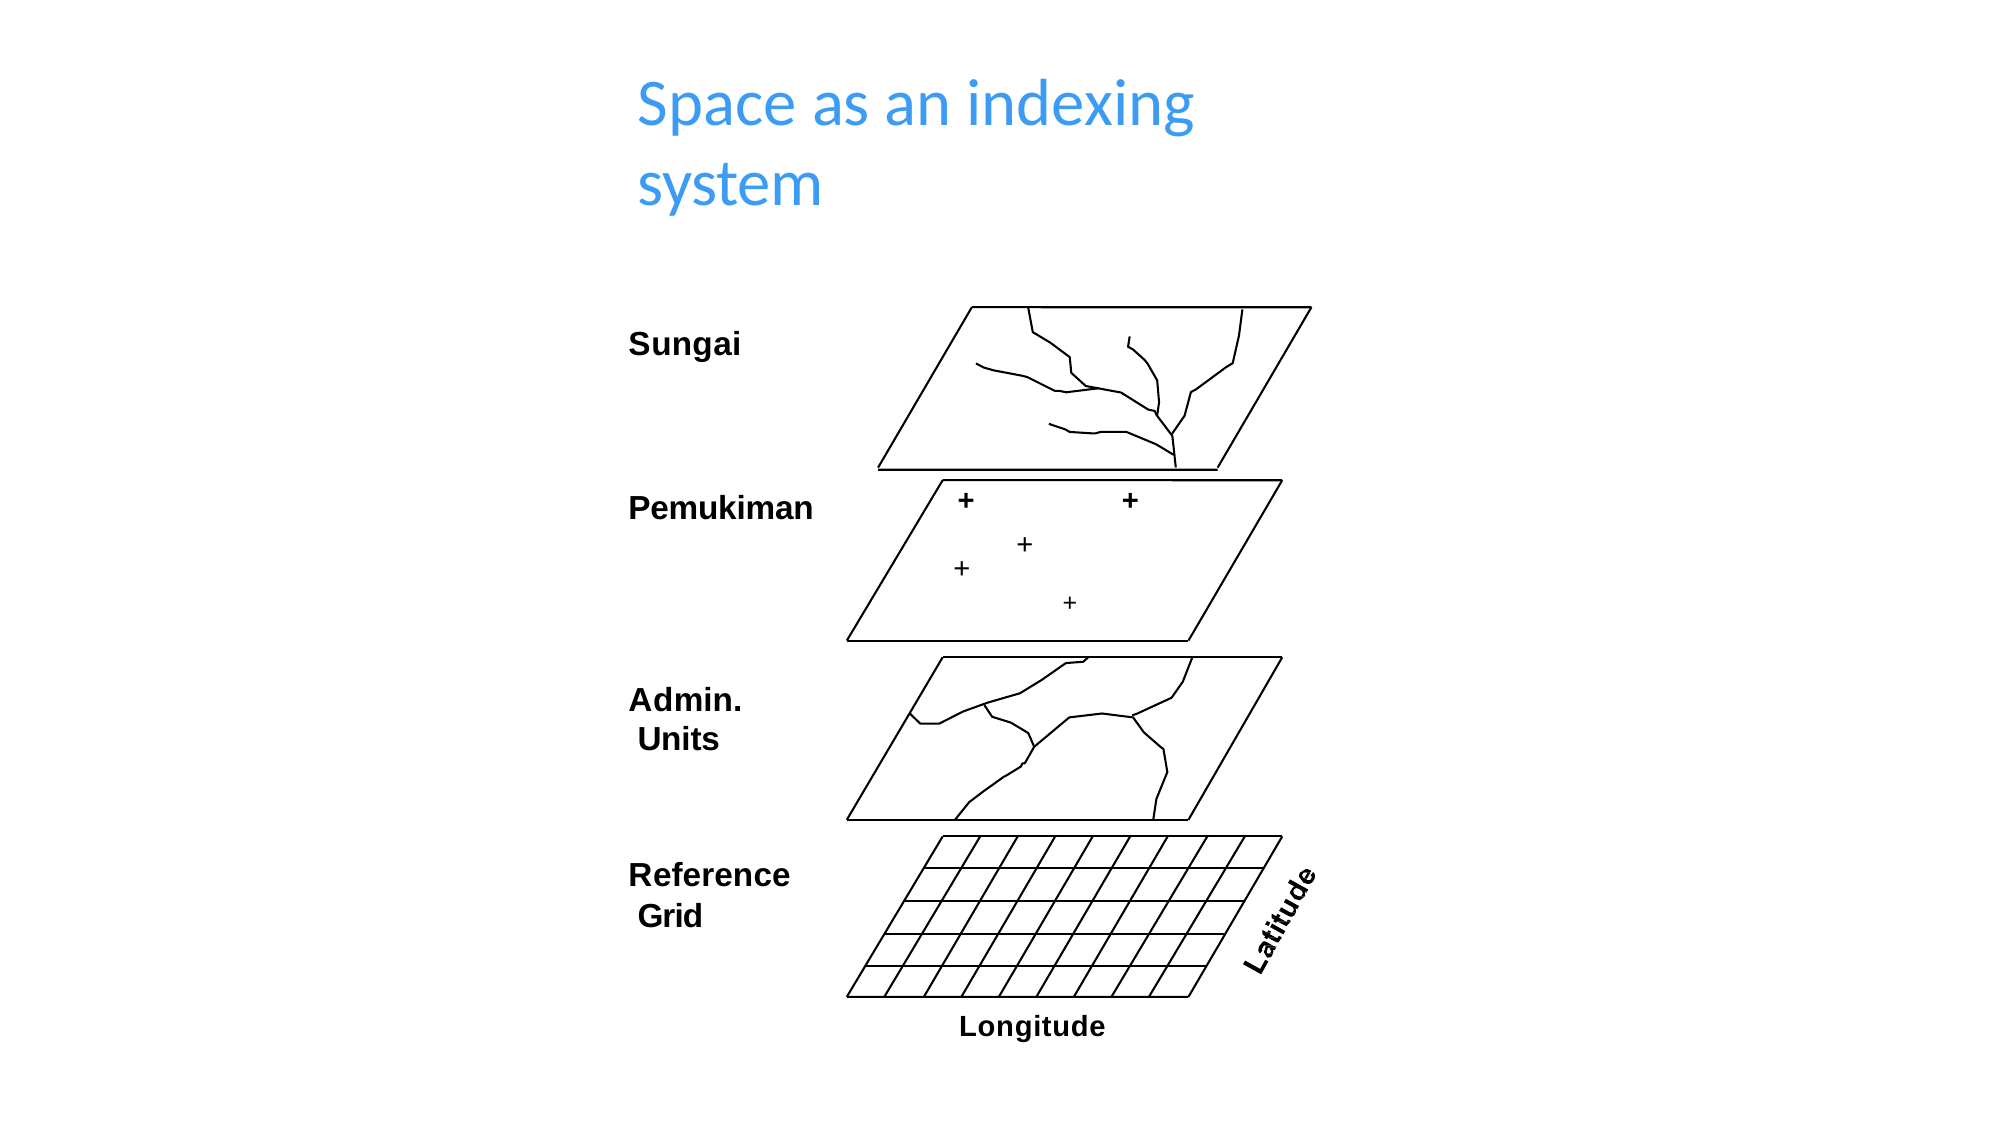

# Space as an indexing system

Sungai

+
+

Pemukiman
+
+
+

Admin.  Units

Reference  Grid

Longitude